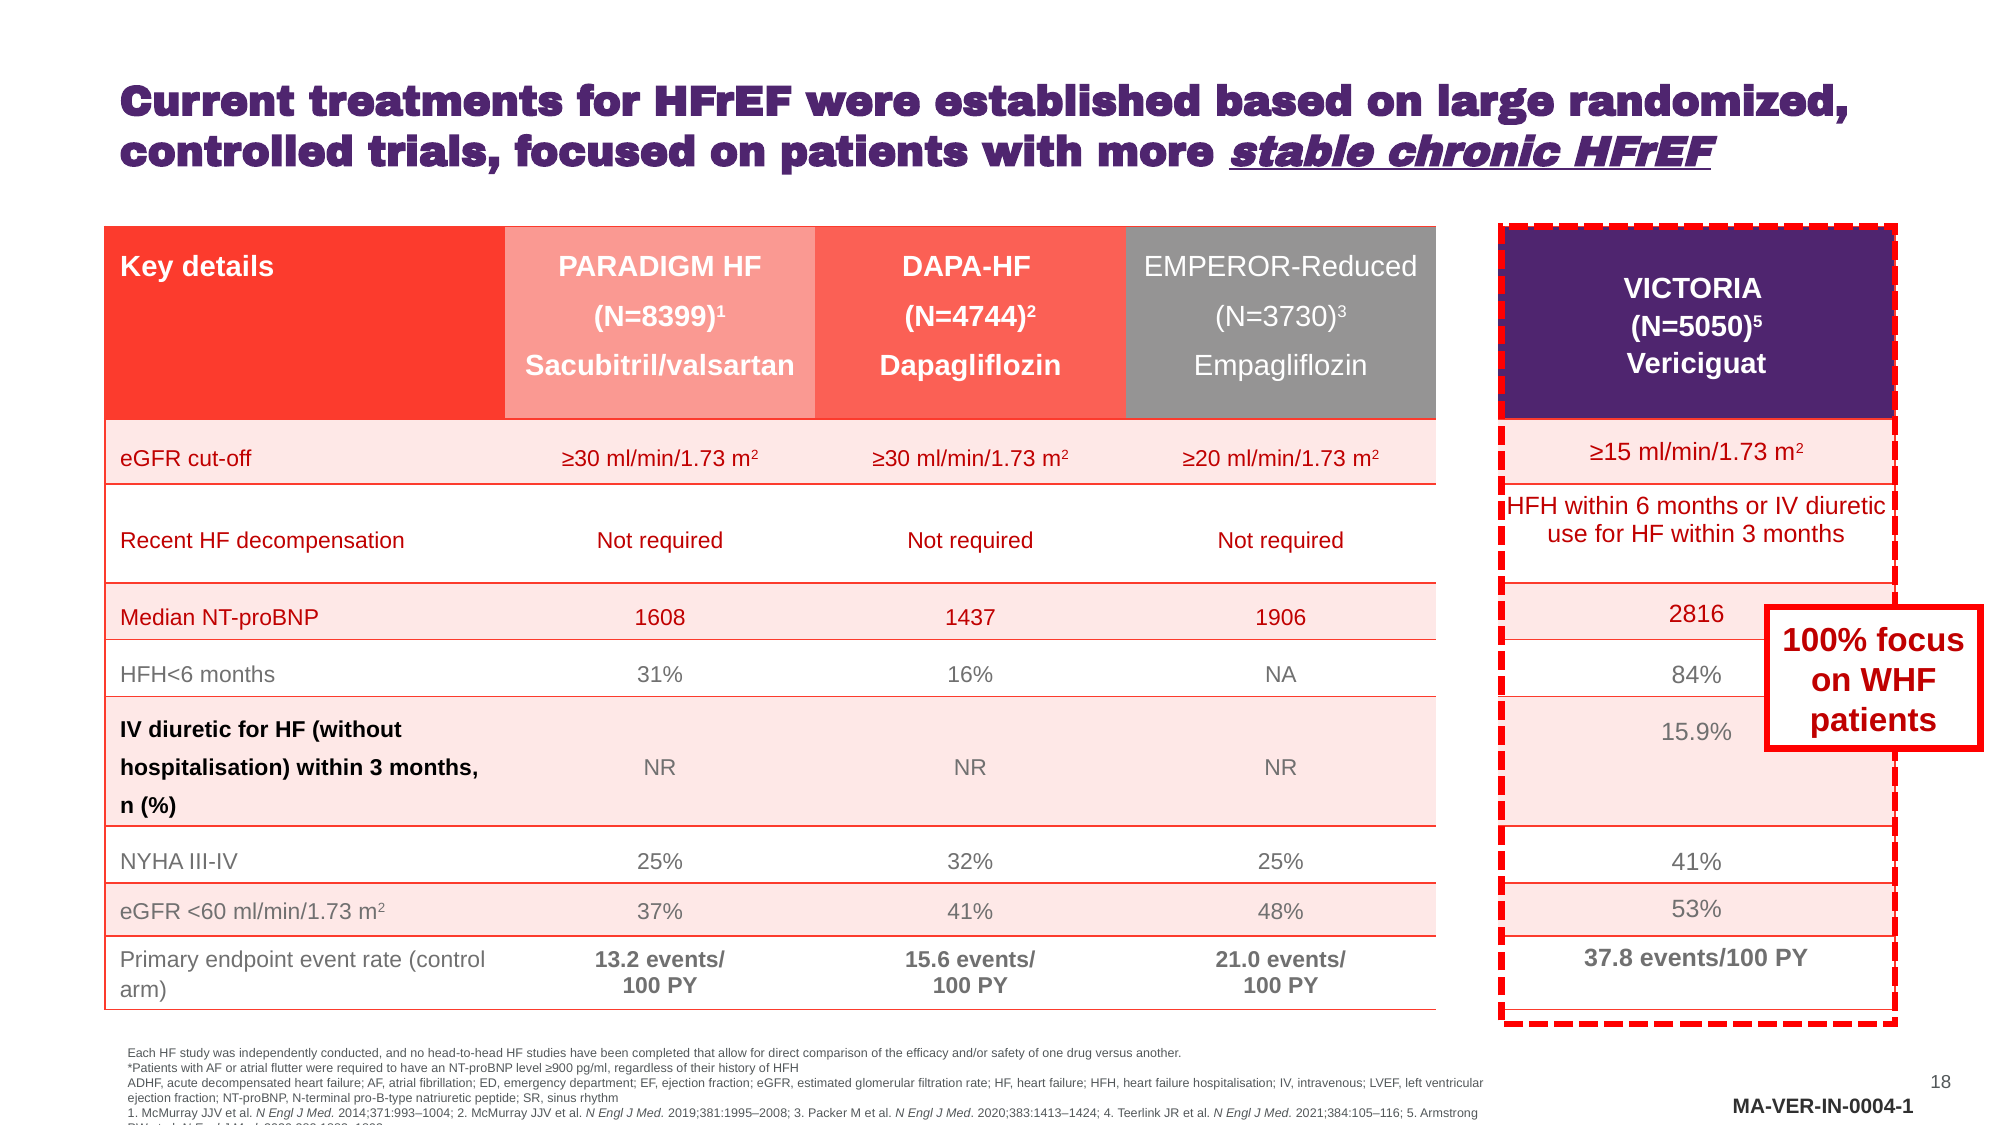

# Current treatments for HFrEF were established based on large randomized, controlled trials, focused on patients with more stable chronic HFrEF
| Key details | PARADIGM HF (N=8399)1 Sacubitril/valsartan | DAPA-HF (N=4744)2 Dapagliflozin | EMPEROR-Reduced (N=3730)3 Empagliflozin |  | VICTORIA (N=5050)5 Vericiguat |
| --- | --- | --- | --- | --- | --- |
| eGFR cut-off | ≥30 ml/min/1.73 m2 | ≥30 ml/min/1.73 m2 | ≥20 ml/min/1.73 m2 |  | ≥15 ml/min/1.73 m2 |
| Recent HF decompensation | Not required | Not required | Not required |  | HFH within 6 months or IV diuretic use for HF within 3 months |
| Median NT-proBNP | 1608 | 1437 | 1906 |  | 2816 |
| HFH<6 months | 31% | 16% | NA |  | 84% |
| IV diuretic for HF (without hospitalisation) within 3 months, n (%) | NR | NR | NR |  | 15.9% |
| NYHA III-IV | 25% | 32% | 25% |  | 41% |
| eGFR <60 ml/min/1.73 m2 | 37% | 41% | 48% |  | 53% |
| Primary endpoint event rate (control arm) | 13.2 events/ 100 PY | 15.6 events/ 100 PY | 21.0 events/ 100 PY |  | 37.8 events/100 PY |

100% focus on WHF patients
18
Each HF study was independently conducted, and no head-to-head HF studies have been completed that allow for direct comparison of the efficacy and/or safety of one drug versus another.
*Patients with AF or atrial flutter were required to have an NT-proBNP level ≥900 pg/ml, regardless of their history of HFH
ADHF, acute decompensated heart failure; AF, atrial fibrillation; ED, emergency department; EF, ejection fraction; eGFR, estimated glomerular filtration rate; HF, heart failure; HFH, heart failure hospitalisation; IV, intravenous; LVEF, left ventricular ejection fraction; NT-proBNP, N-terminal pro-B-type natriuretic peptide; SR, sinus rhythm
1. McMurray JJV et al. N Engl J Med. 2014;371:993–1004; 2. McMurray JJV et al. N Engl J Med. 2019;381:1995–2008; 3. Packer M et al. N Engl J Med. 2020;383:1413–1424; 4. Teerlink JR et al. N Engl J Med. 2021;384:105–116; 5. Armstrong PW et al. N Engl J Med. 2020;382:1883–1893
MA-VER-IN-0004-1